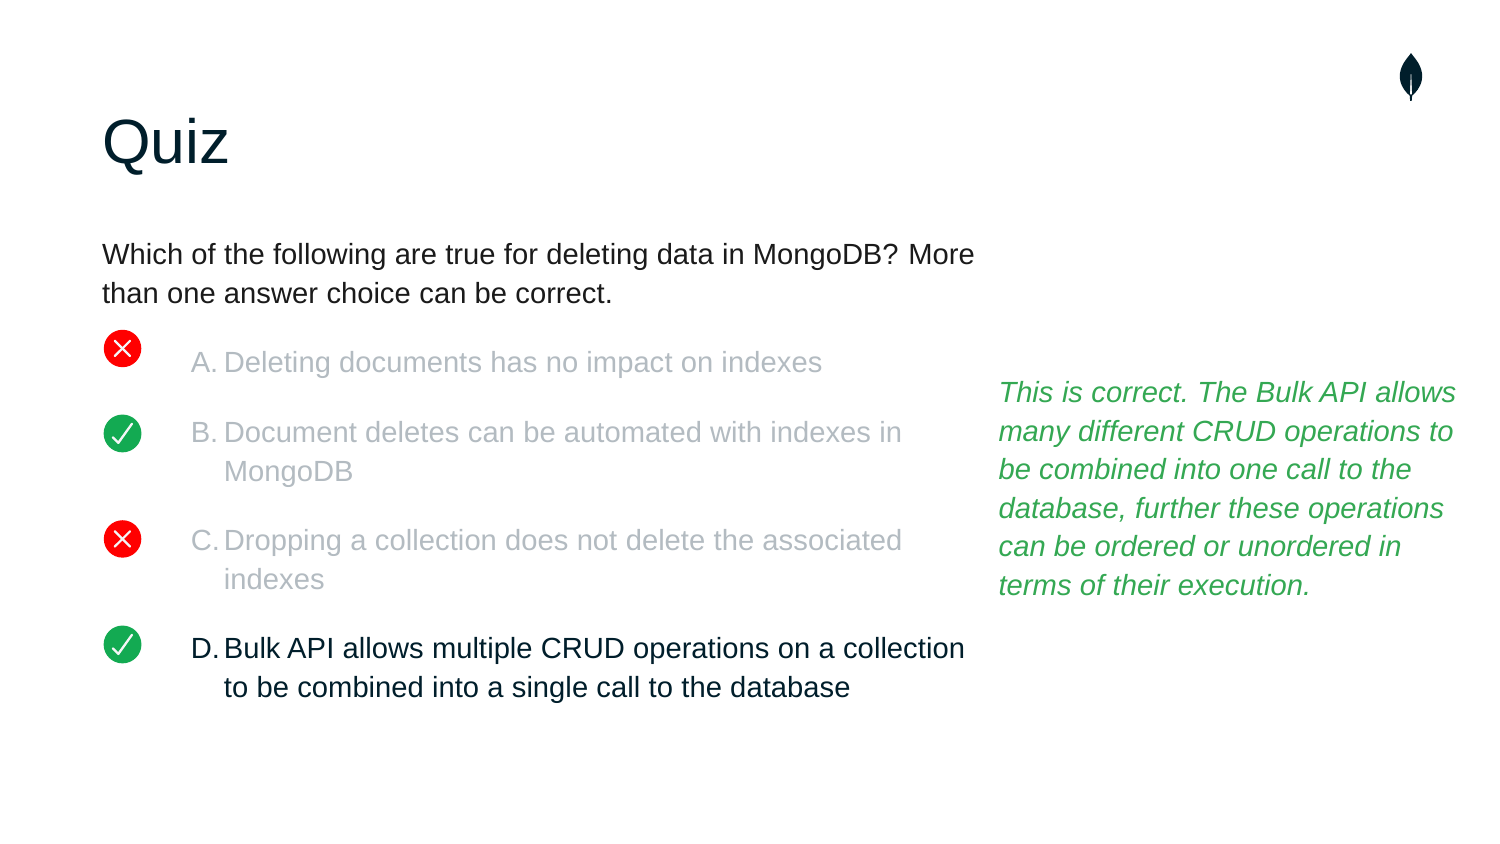

# Quiz
Which of the following are true for deleting data in MongoDB? More than one answer choice can be correct.
Deleting documents has no impact on indexes
Document deletes can be automated with indexes in MongoDB
Dropping a collection does not delete the associated indexes
Bulk API allows multiple CRUD operations on a collection to be combined into a single call to the database

This is correct. The Bulk API allows many different CRUD operations to be combined into one call to the database, further these operations can be ordered or unordered in terms of their execution.